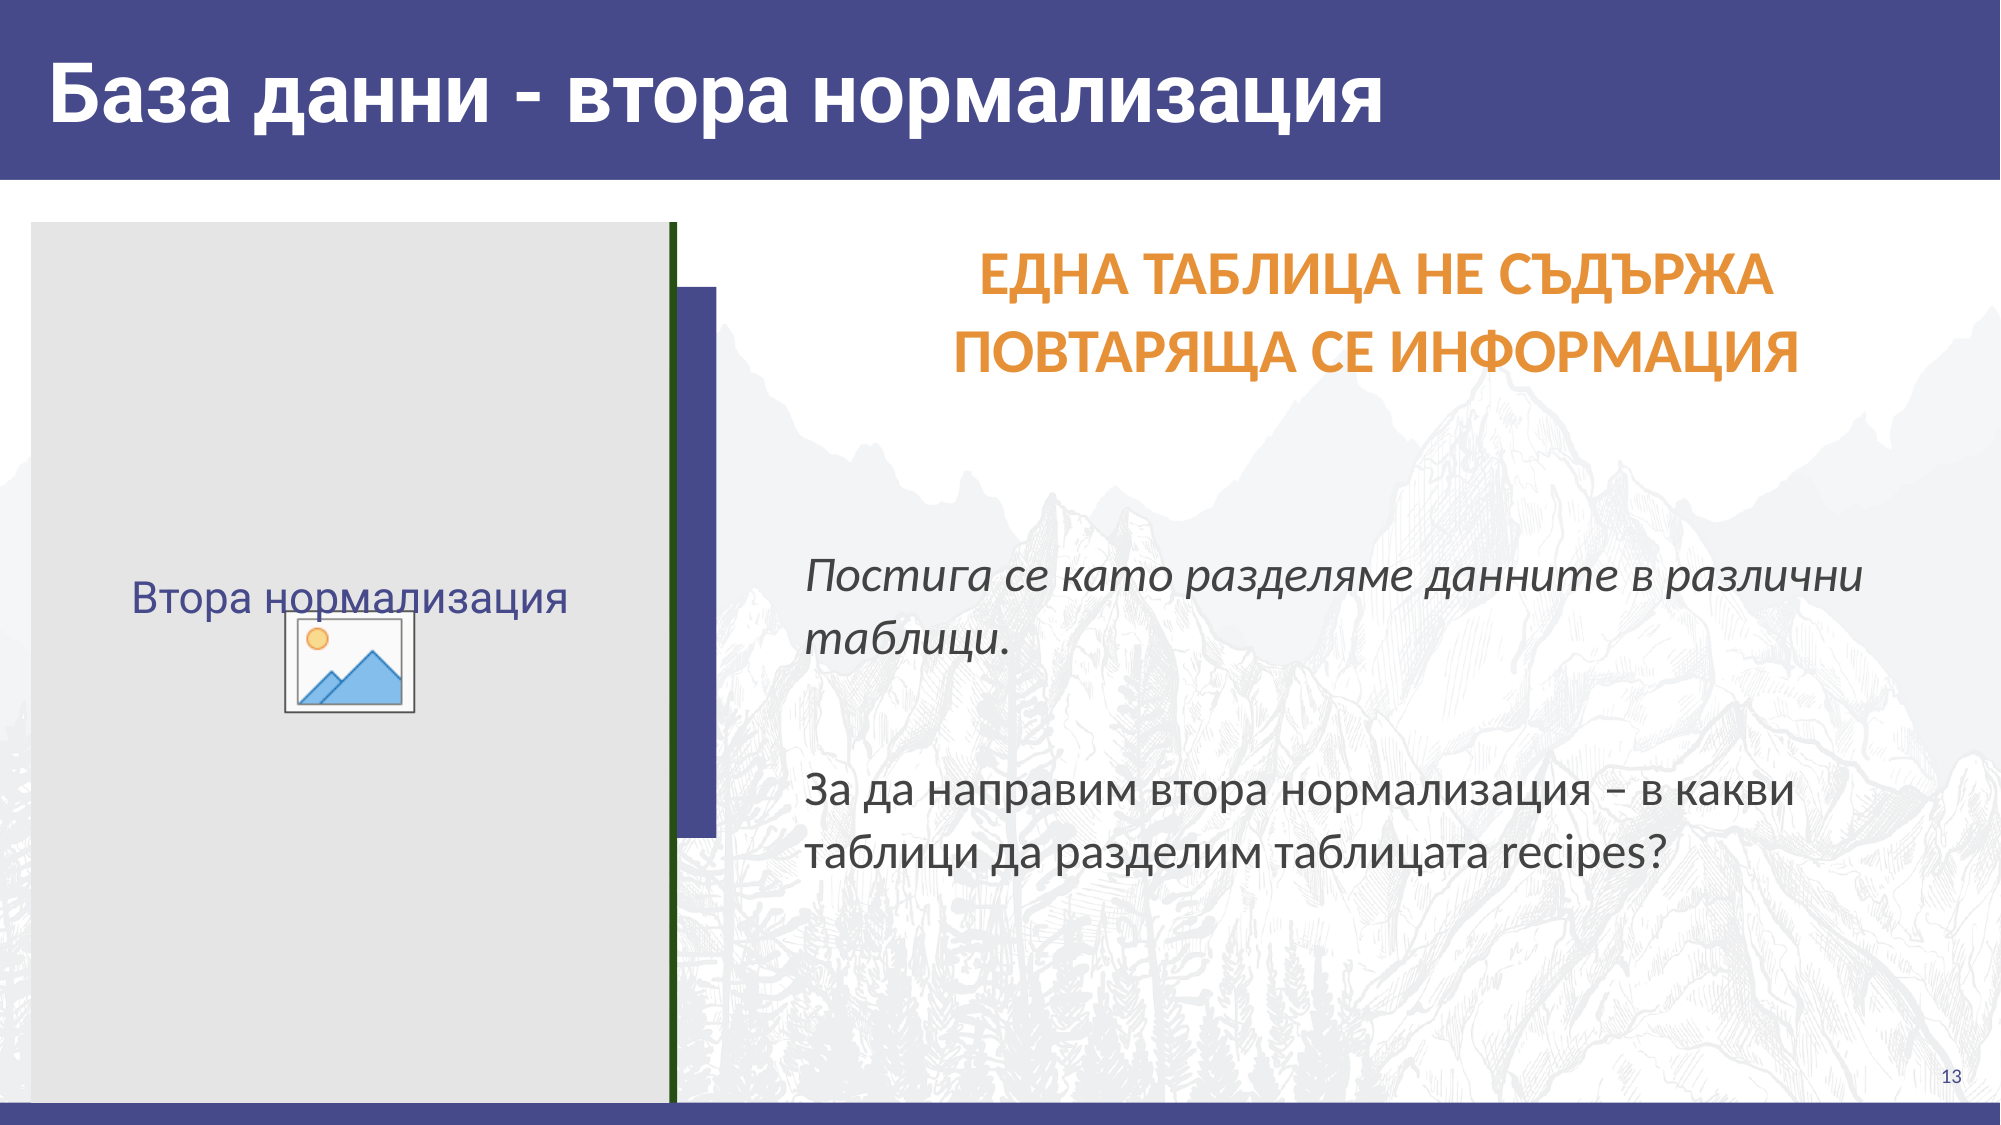

# База данни - втора нормализация
ЕДНА ТАБЛИЦА НЕ СЪДЪРЖА ПОВТАРЯЩА СЕ ИНФОРМАЦИЯ

Постига се като разделяме данните в различни таблици.

За да направим втора нормализация – в какви таблици да разделим таблицата recipes?

Втора нормализация

13